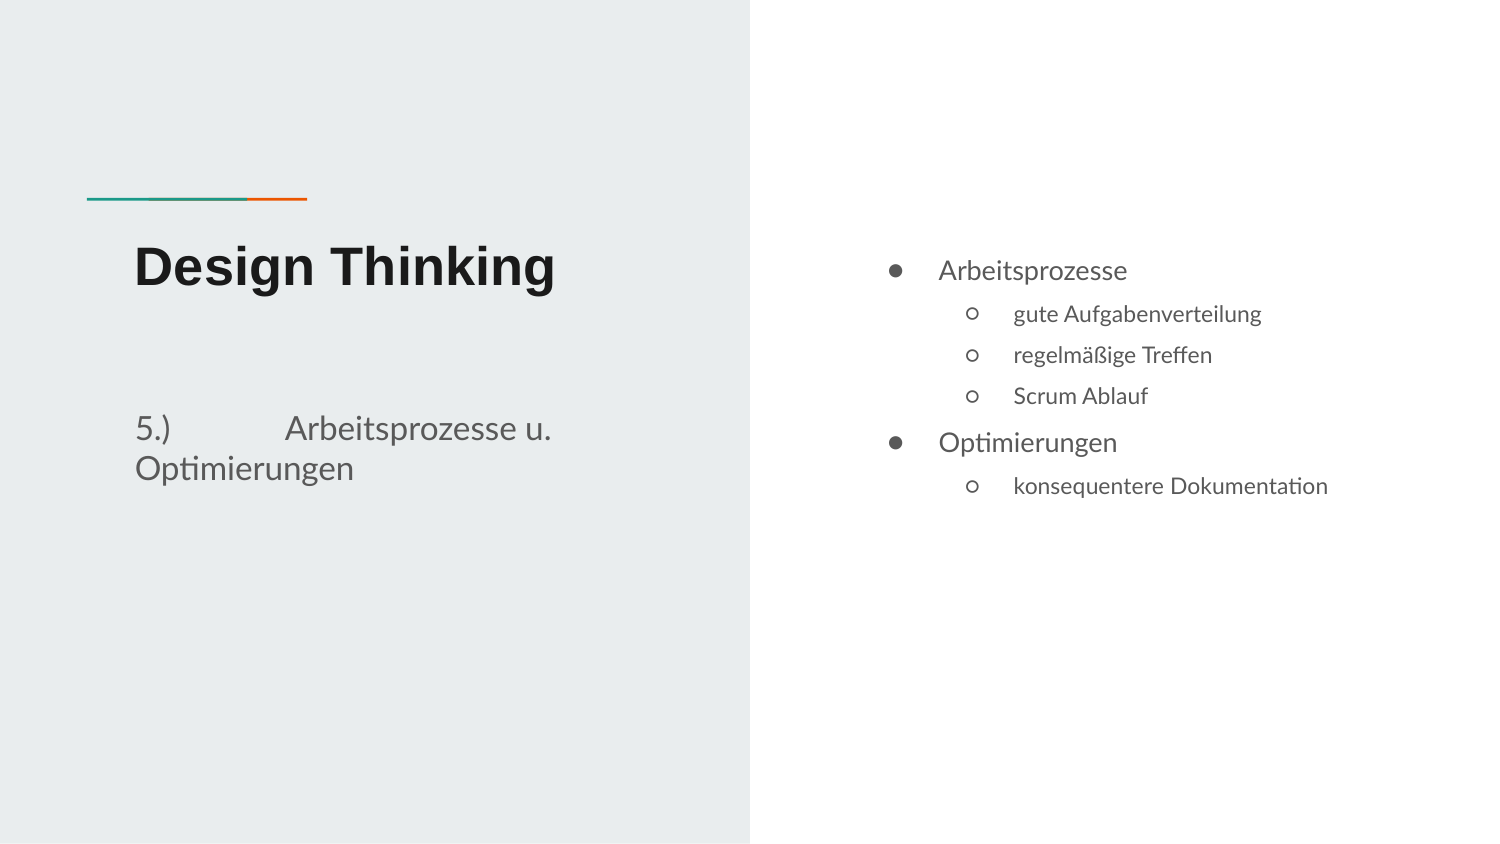

# Design Thinking
Arbeitsprozesse
gute Aufgabenverteilung
regelmäßige Treffen
Scrum Ablauf
Optimierungen
konsequentere Dokumentation

5.) 	Arbeitsprozesse u. Optimierungen